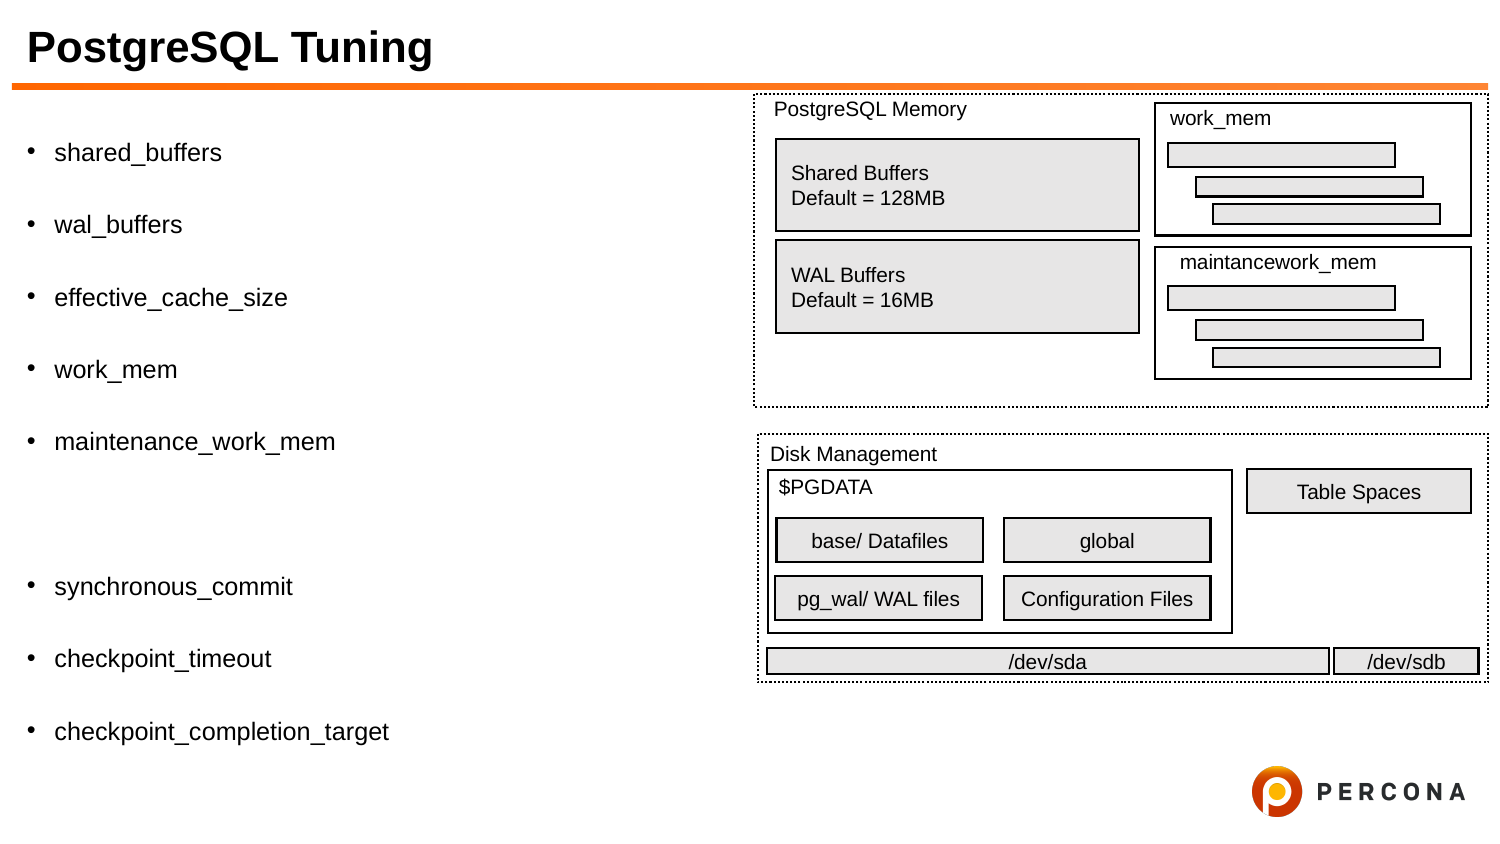

# PostgreSQL Tuning
PostgreSQL Memory

work_mem
shared_buffers
wal_buffers
effective_cache_size
work_mem
maintenance_work_mem

synchronous_commit
checkpoint_timeout
checkpoint_completion_target

Shared Buffers
Default = 128MB

WAL Buffers
Default = 16MB
maintancework_mem

Disk Management

$PGDATA
Table Spaces

global
base/ Datafiles
pg_wal/ WAL files
Configuration Files
/dev/sda
/dev/sdb